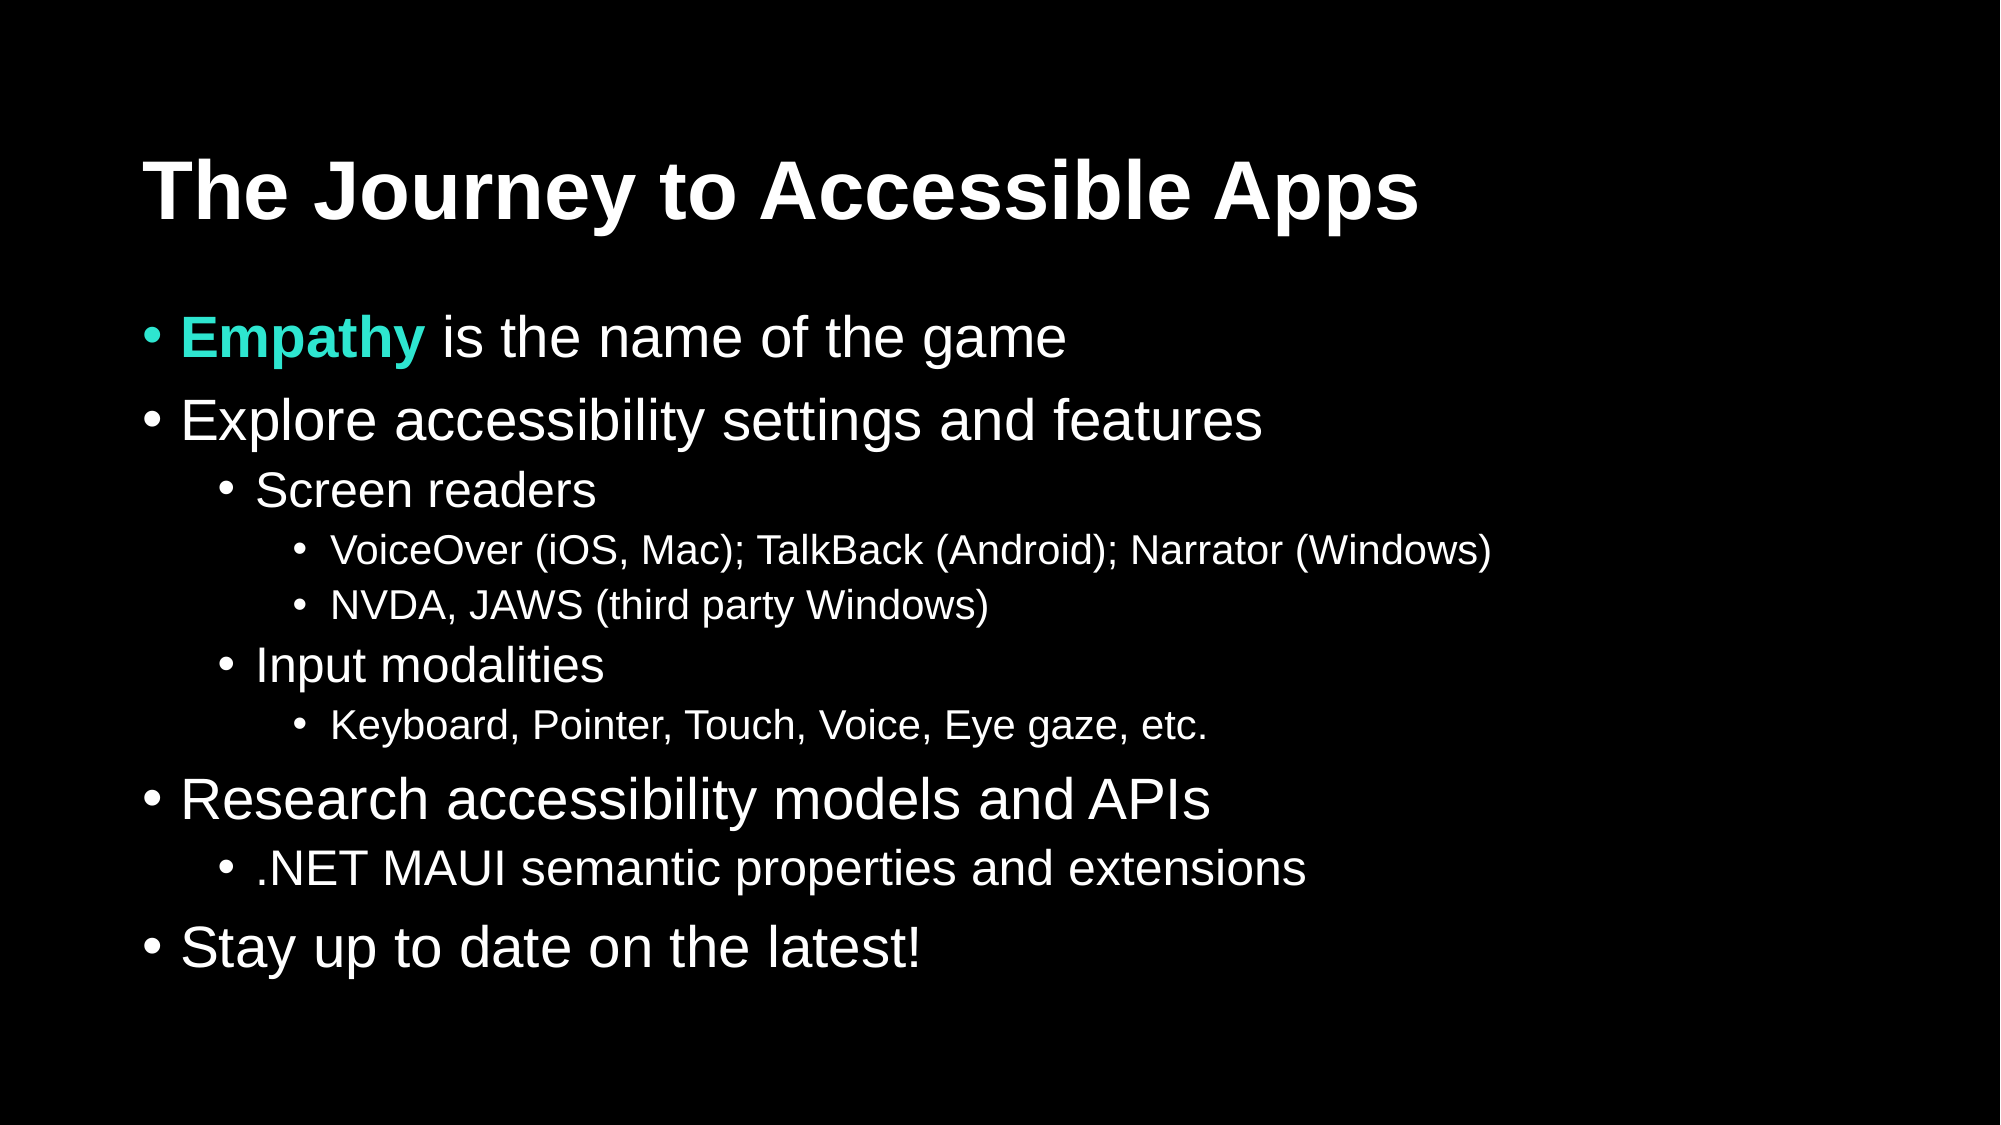

# Empathy is key
The Journey to Accessible Apps
Empathy is the name of the game
Explore accessibility settings and features
Screen readers
VoiceOver (iOS, Mac); TalkBack (Android); Narrator (Windows)
NVDA, JAWS (third party Windows)
Input modalities
Keyboard, Pointer, Touch, Voice, Eye gaze, etc.
Research accessibility models and APIs
.NET MAUI semantic properties and extensions
Stay up to date on the latest!